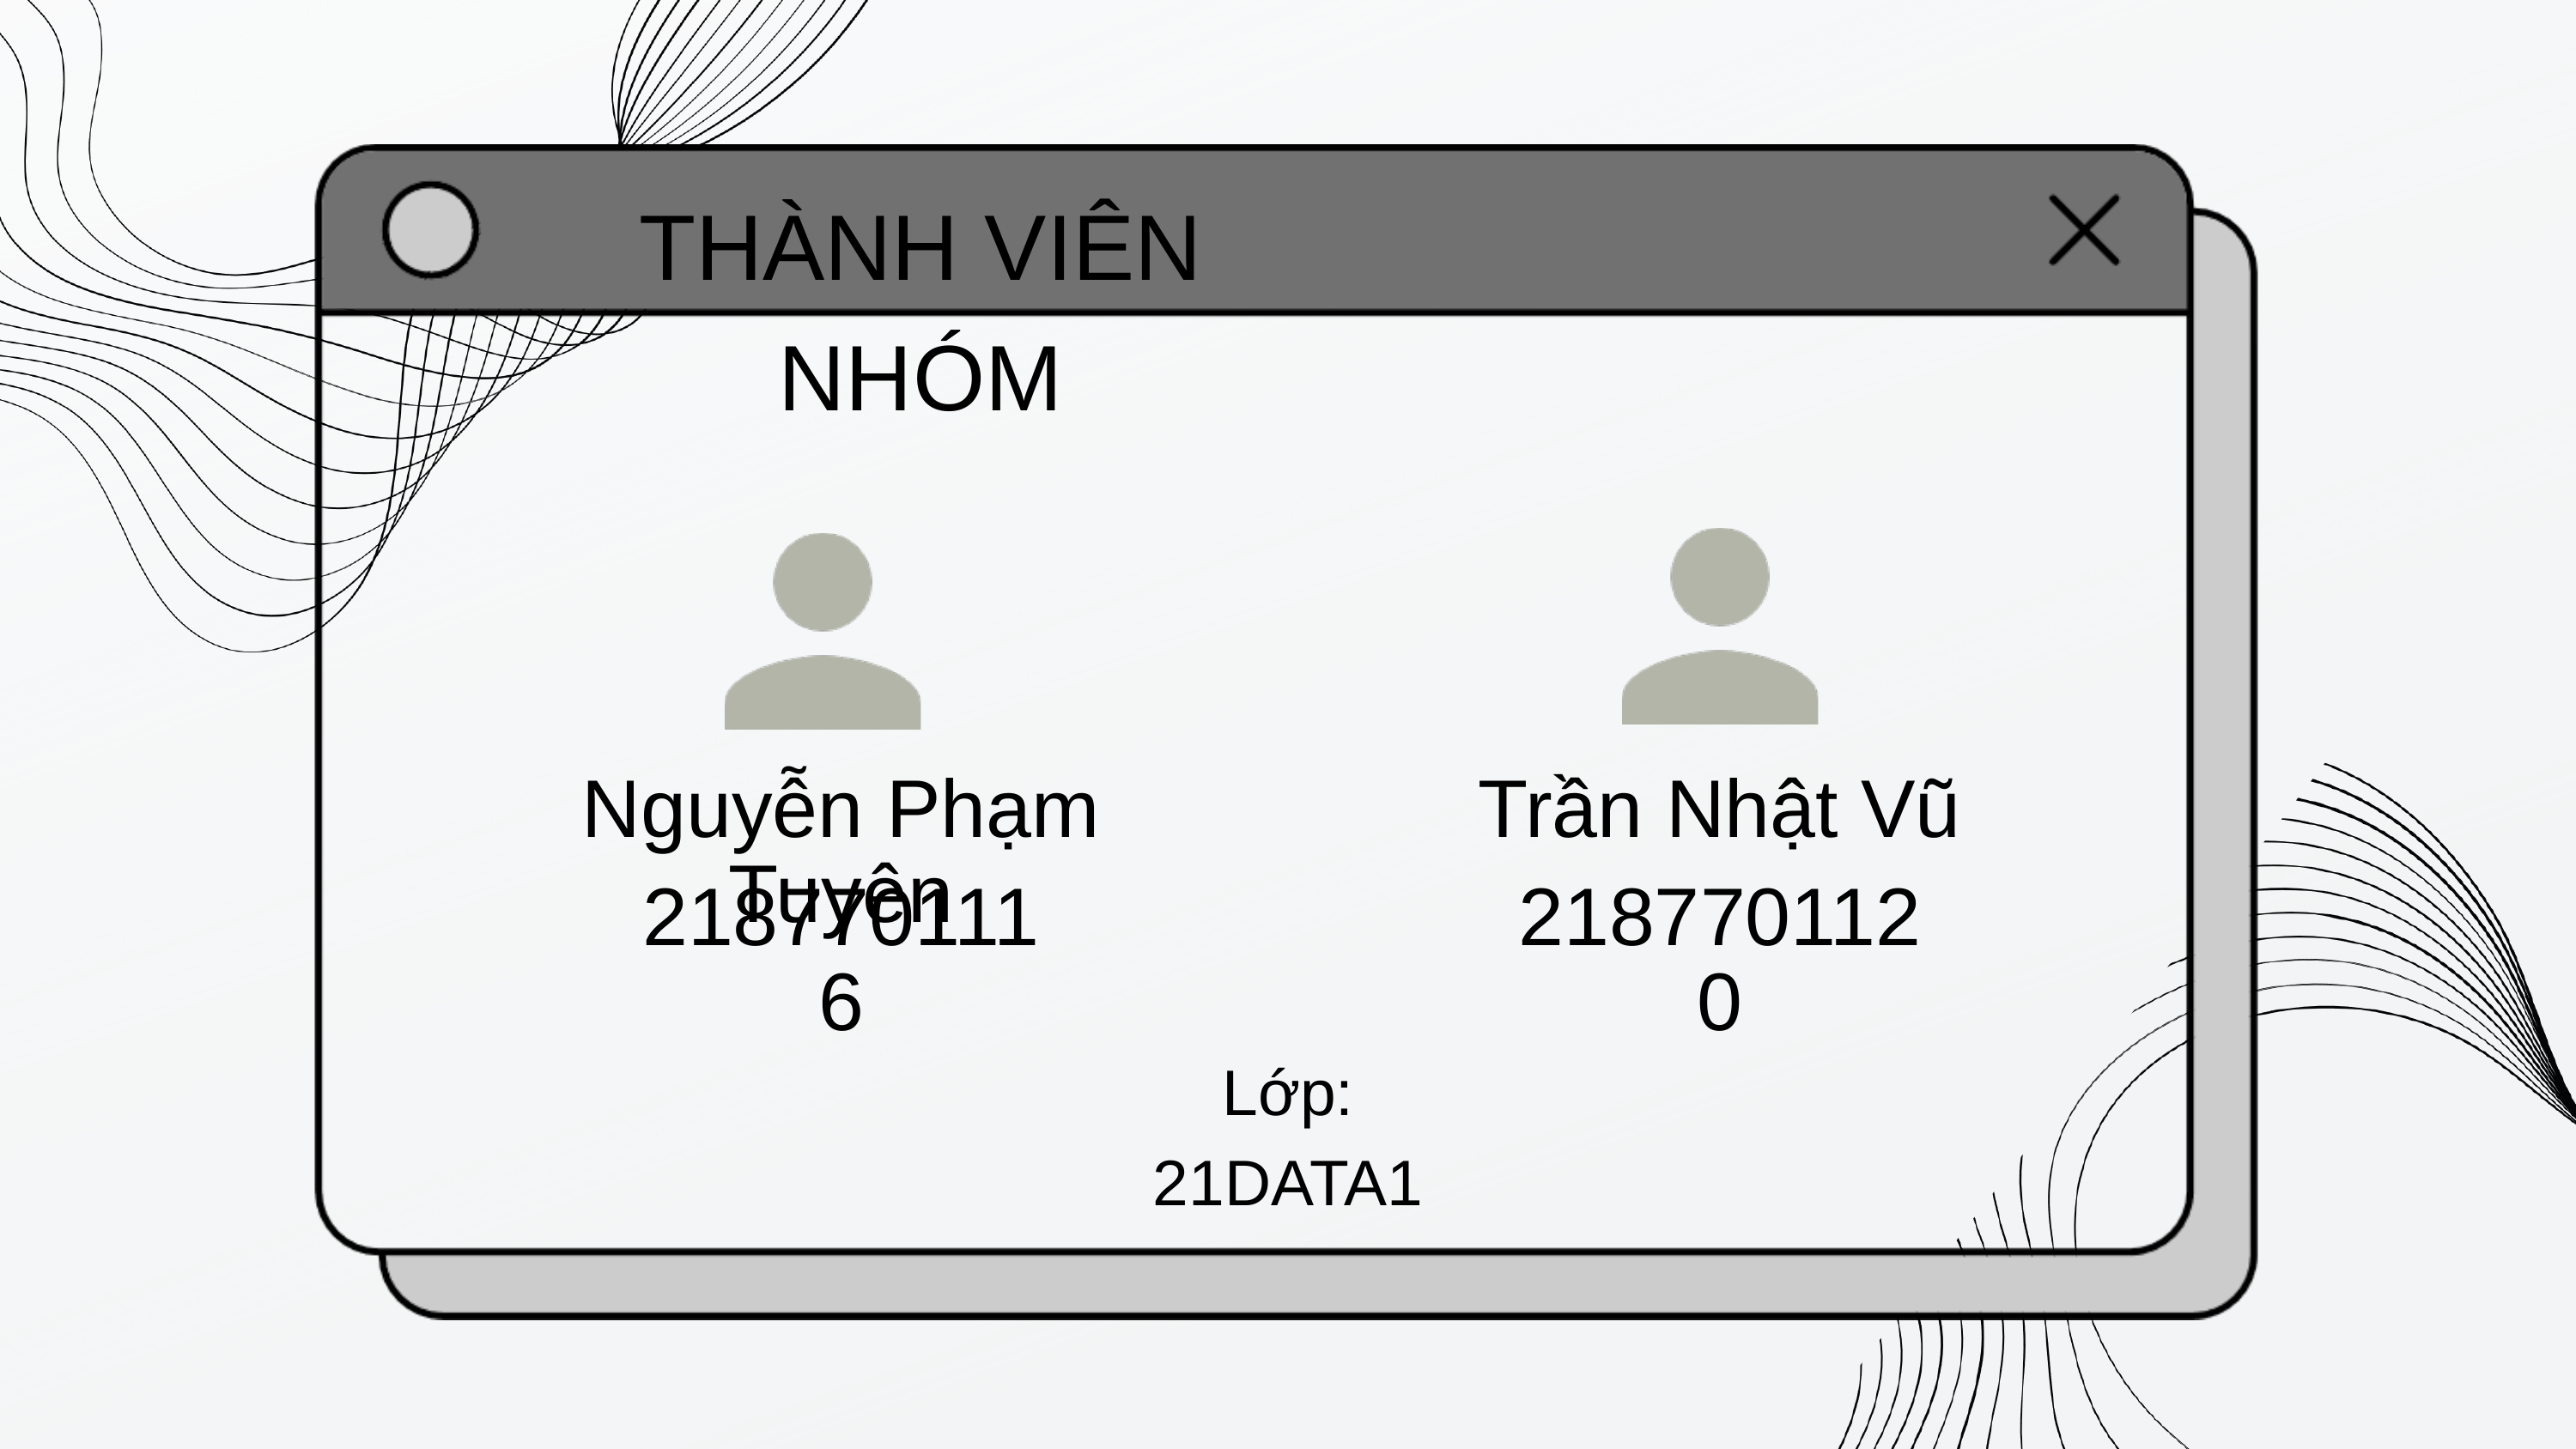

THÀNH VIÊN NHÓM

Nguyễn Phạm Tuyên
Trần Nhật Vũ
2187701116
2187701120

Lớp: 21DATA1